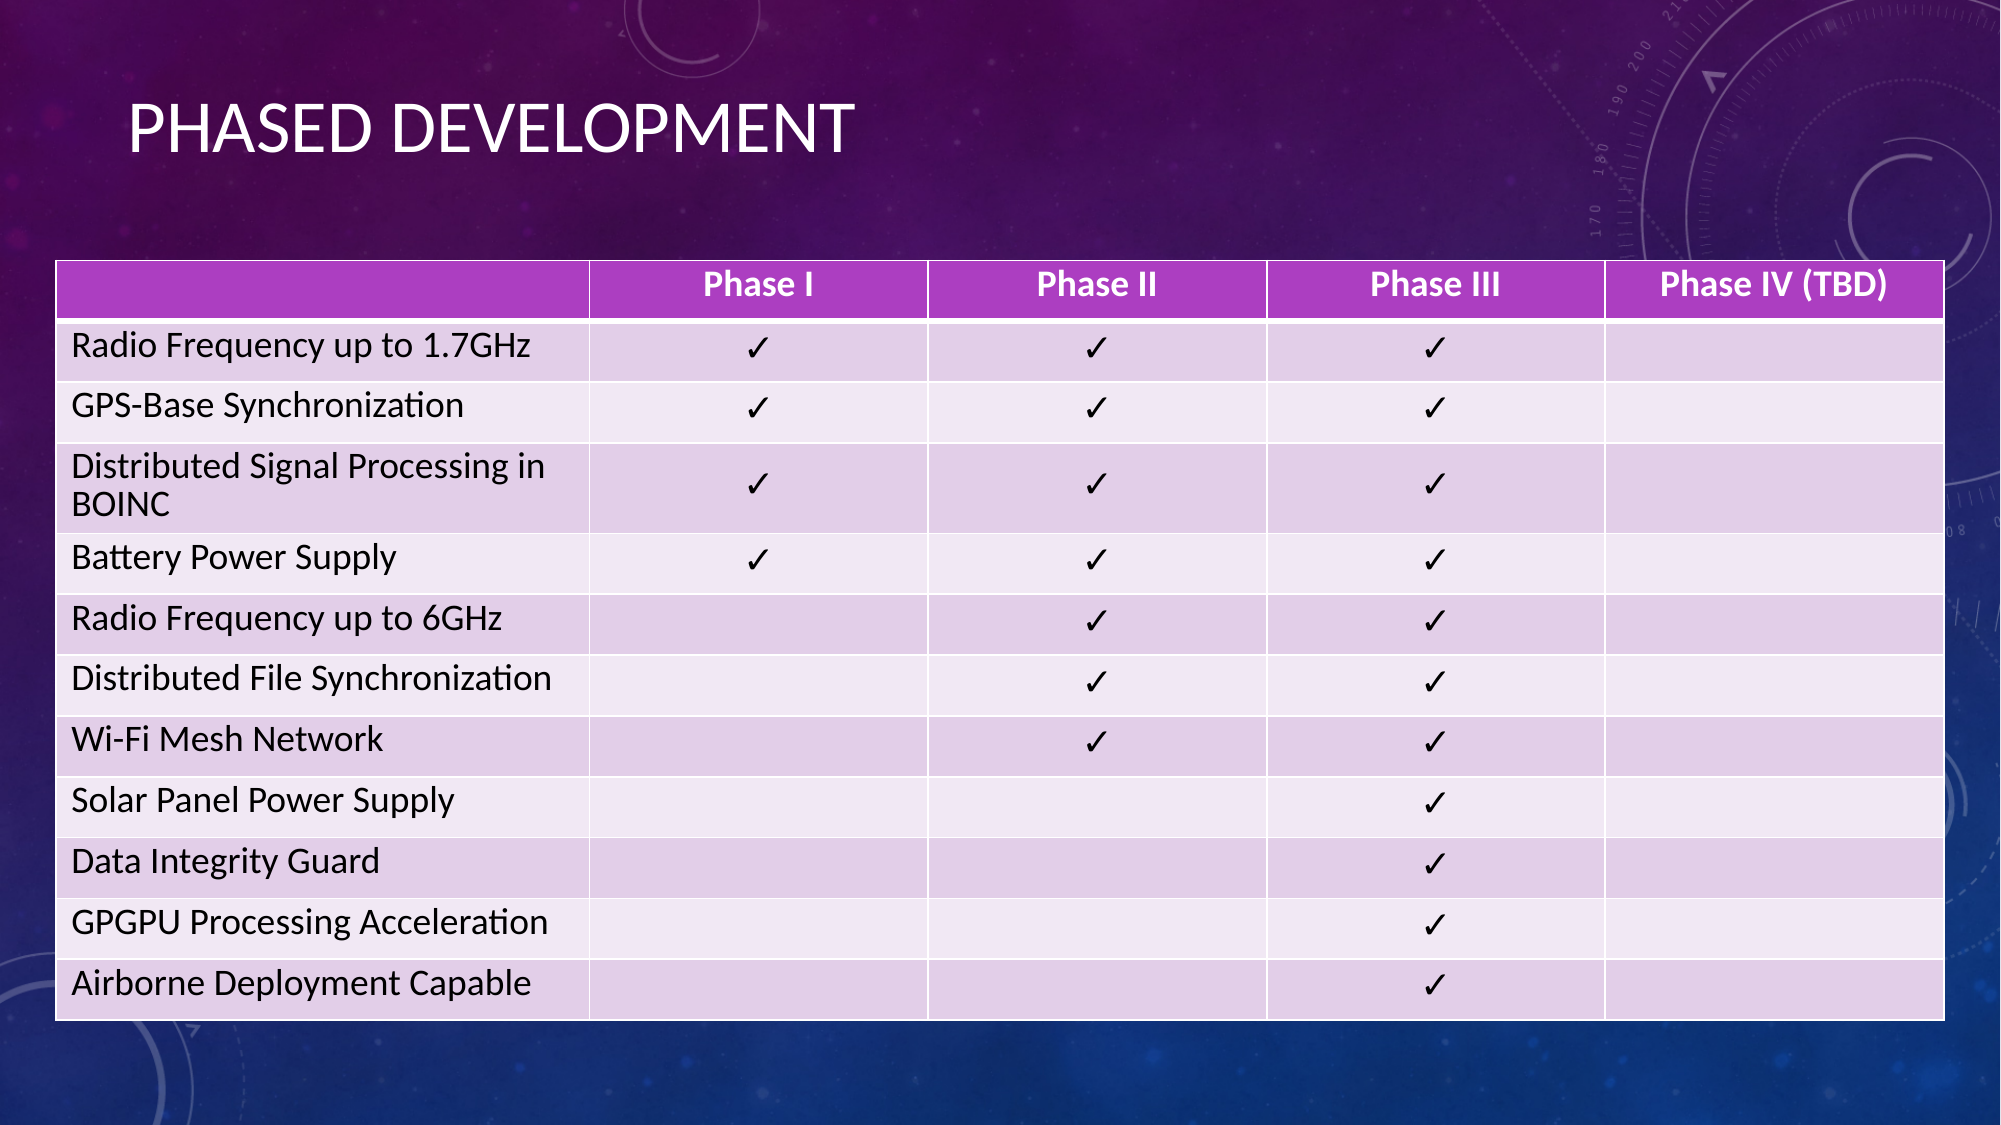

# Phased Development
|  | Phase I | Phase II | Phase III | Phase IV (TBD) |
| --- | --- | --- | --- | --- |
| Radio Frequency up to 1.7GHz | ✓ | ✓ | ✓ |  |
| GPS-Base Synchronization | ✓ | ✓ | ✓ |  |
| Distributed Signal Processing in BOINC | ✓ | ✓ | ✓ |  |
| Battery Power Supply | ✓ | ✓ | ✓ |  |
| Radio Frequency up to 6GHz |  | ✓ | ✓ |  |
| Distributed File Synchronization |  | ✓ | ✓ |  |
| Wi-Fi Mesh Network |  | ✓ | ✓ |  |
| Solar Panel Power Supply |  |  | ✓ |  |
| Data Integrity Guard |  |  | ✓ |  |
| GPGPU Processing Acceleration |  |  | ✓ |  |
| Airborne Deployment Capable |  |  | ✓ |  |